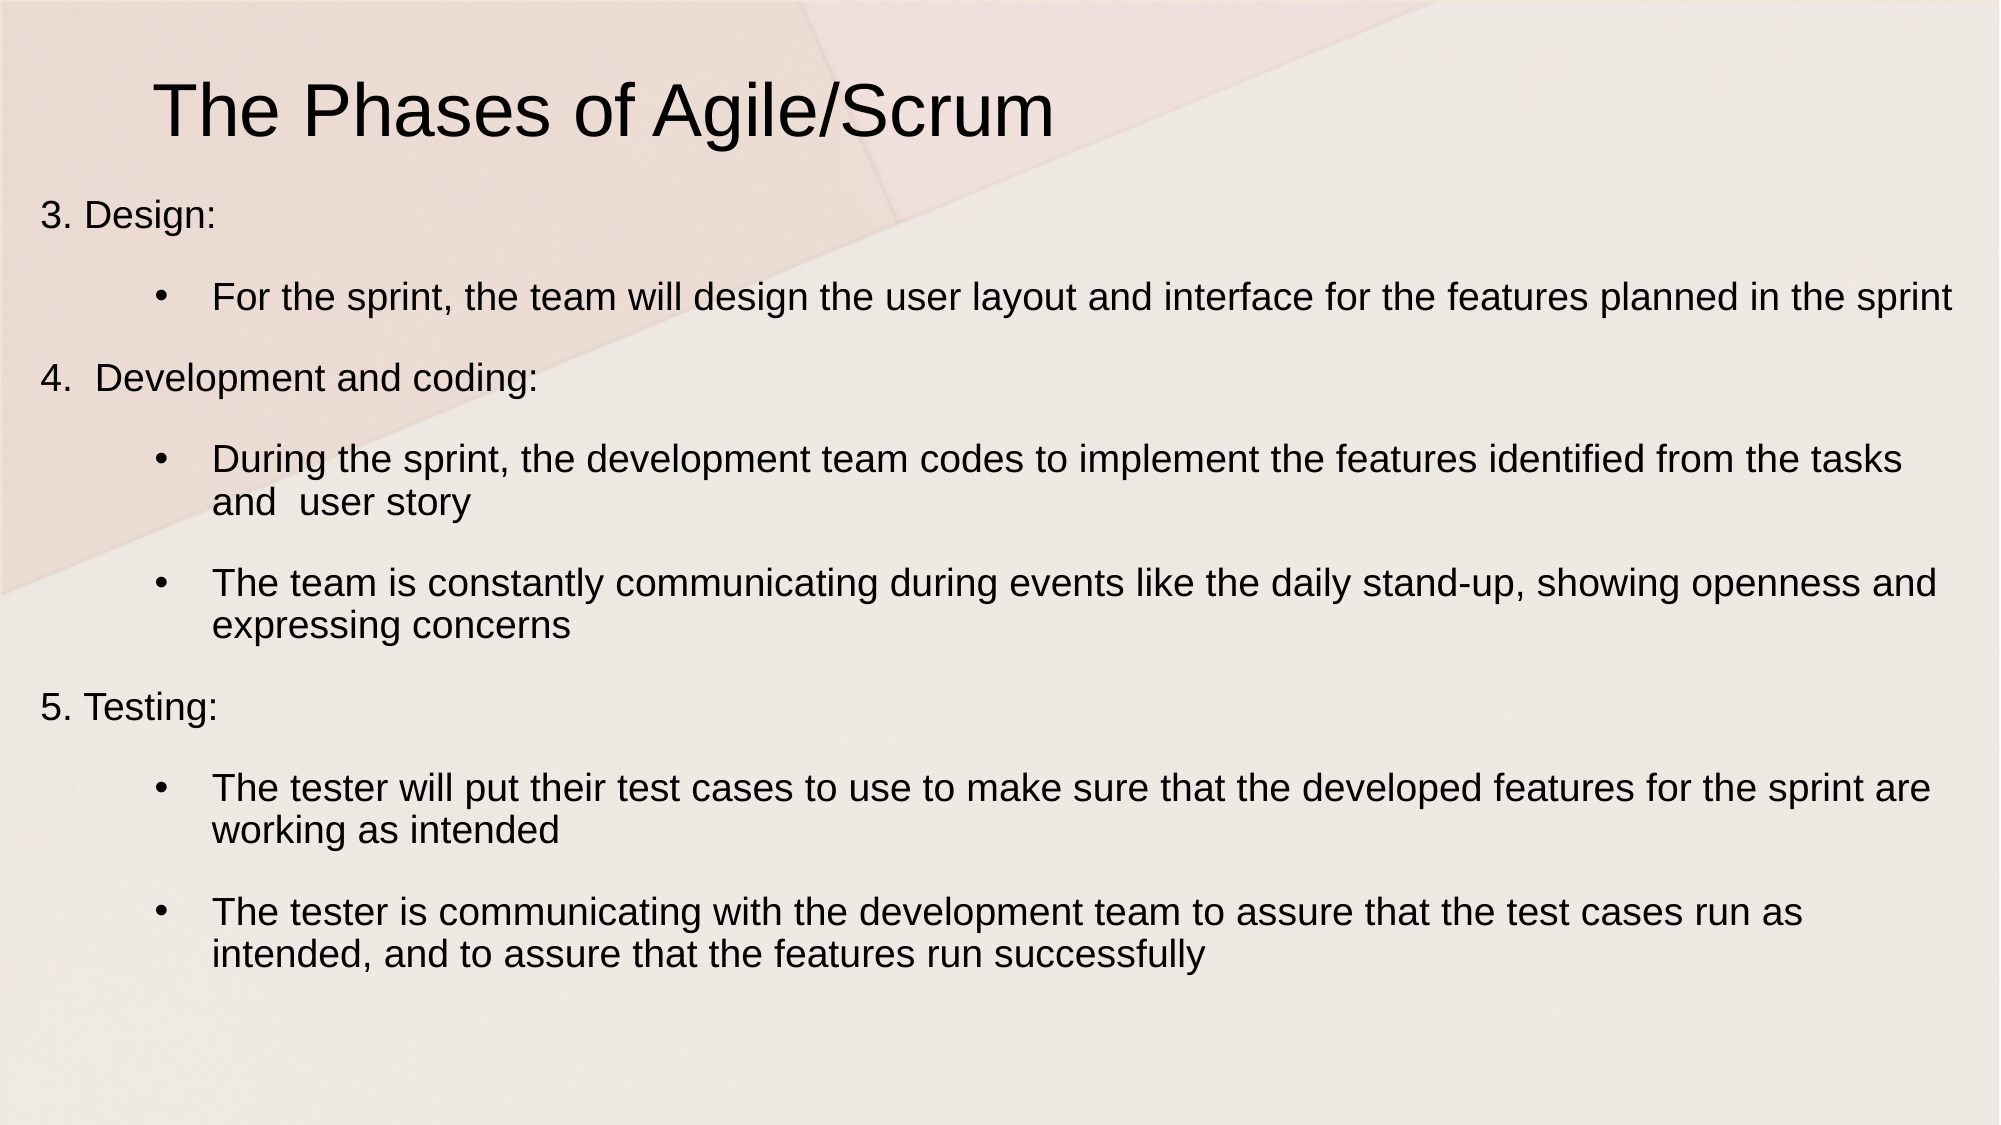

# The Phases of Agile/Scrum
3. Design:
For the sprint, the team will design the user layout and interface for the features planned in the sprint
4.  Development and coding:
During the sprint, the development team codes to implement the features identified from the tasks and  user story
The team is constantly communicating during events like the daily stand-up, showing openness and expressing concerns
5. Testing:
The tester will put their test cases to use to make sure that the developed features for the sprint are working as intended
The tester is communicating with the development team to assure that the test cases run as intended, and to assure that the features run successfully